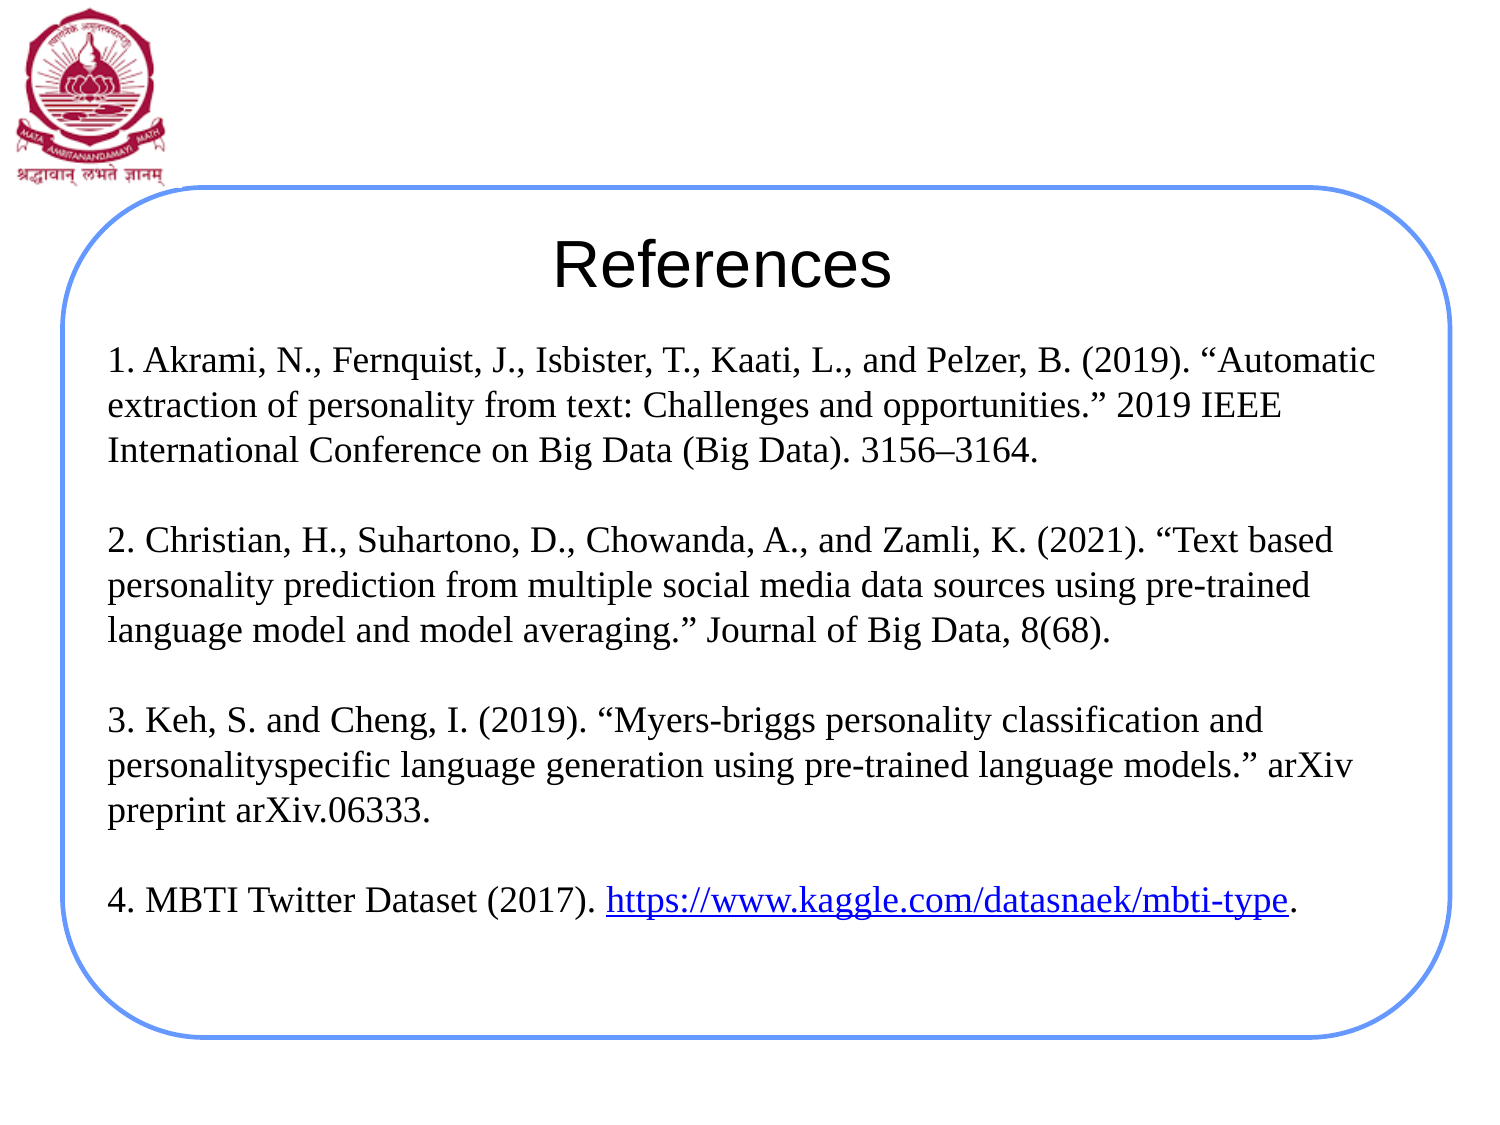

# References
1. Akrami, N., Fernquist, J., Isbister, T., Kaati, L., and Pelzer, B. (2019). “Automatic extraction of personality from text: Challenges and opportunities.” 2019 IEEE International Conference on Big Data (Big Data). 3156–3164.

2. Christian, H., Suhartono, D., Chowanda, A., and Zamli, K. (2021). “Text based personality prediction from multiple social media data sources using pre-trained language model and model averaging.” Journal of Big Data, 8(68).

3. Keh, S. and Cheng, I. (2019). “Myers-briggs personality classification and personalityspecific language generation using pre-trained language models.” arXiv preprint arXiv.06333.

4. MBTI Twitter Dataset (2017). https://www.kaggle.com/datasnaek/mbti-type.